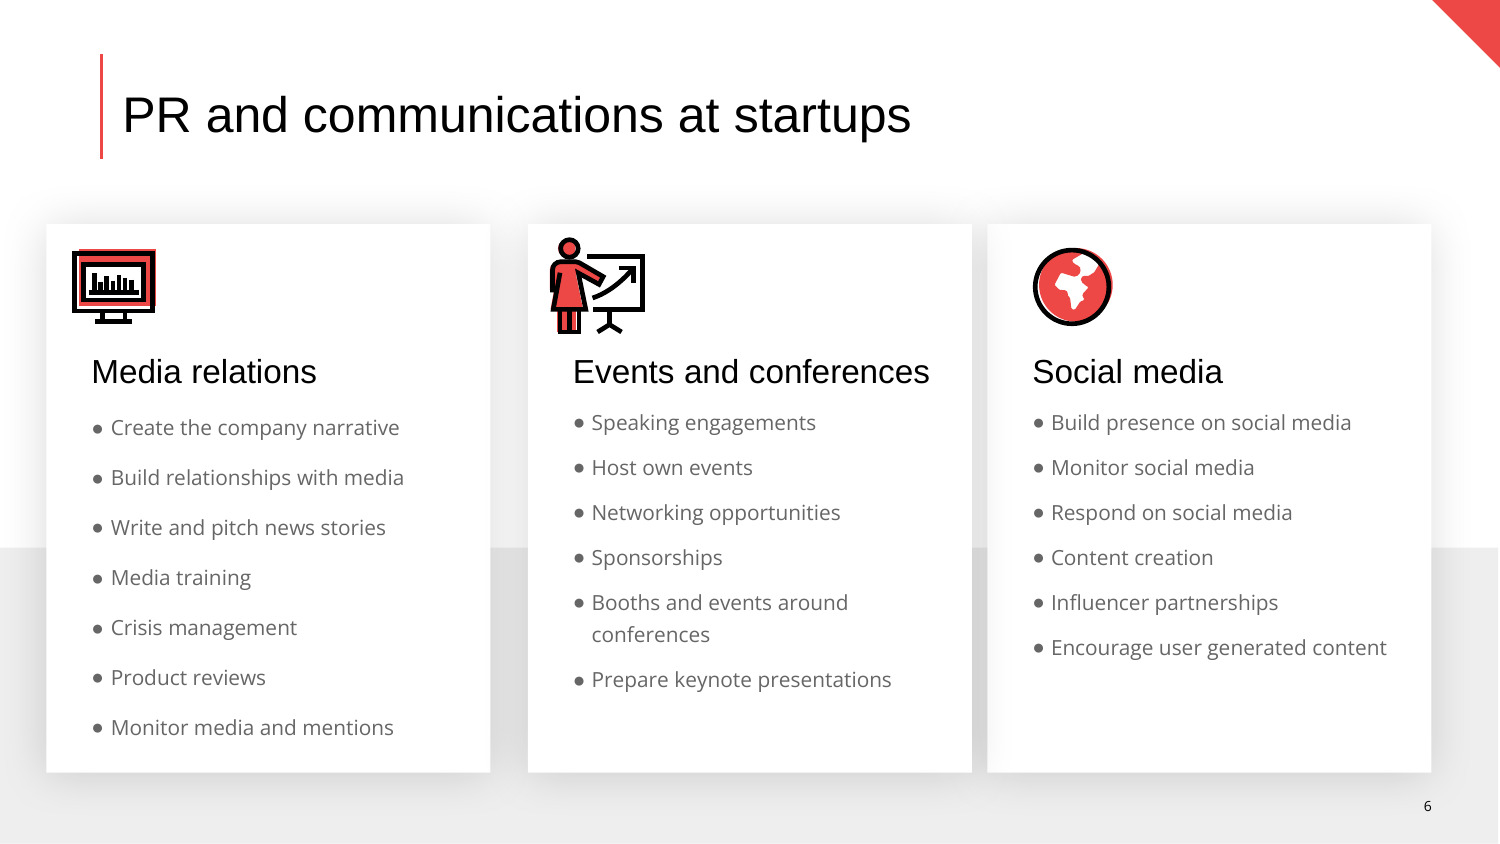

# PR and communications at startups

Media relations
Create the company narrative
Build relationships with media
Write and pitch news stories
Media training
Crisis management
Product reviews
Monitor media and mentions

Events and conferences
Speaking engagements
Host own events
Networking opportunities
Sponsorships
Booths and events around conferences
Prepare keynote presentations

Social media
Build presence on social media
Monitor social media
Respond on social media
Content creation
Influencer partnerships
Encourage user generated content